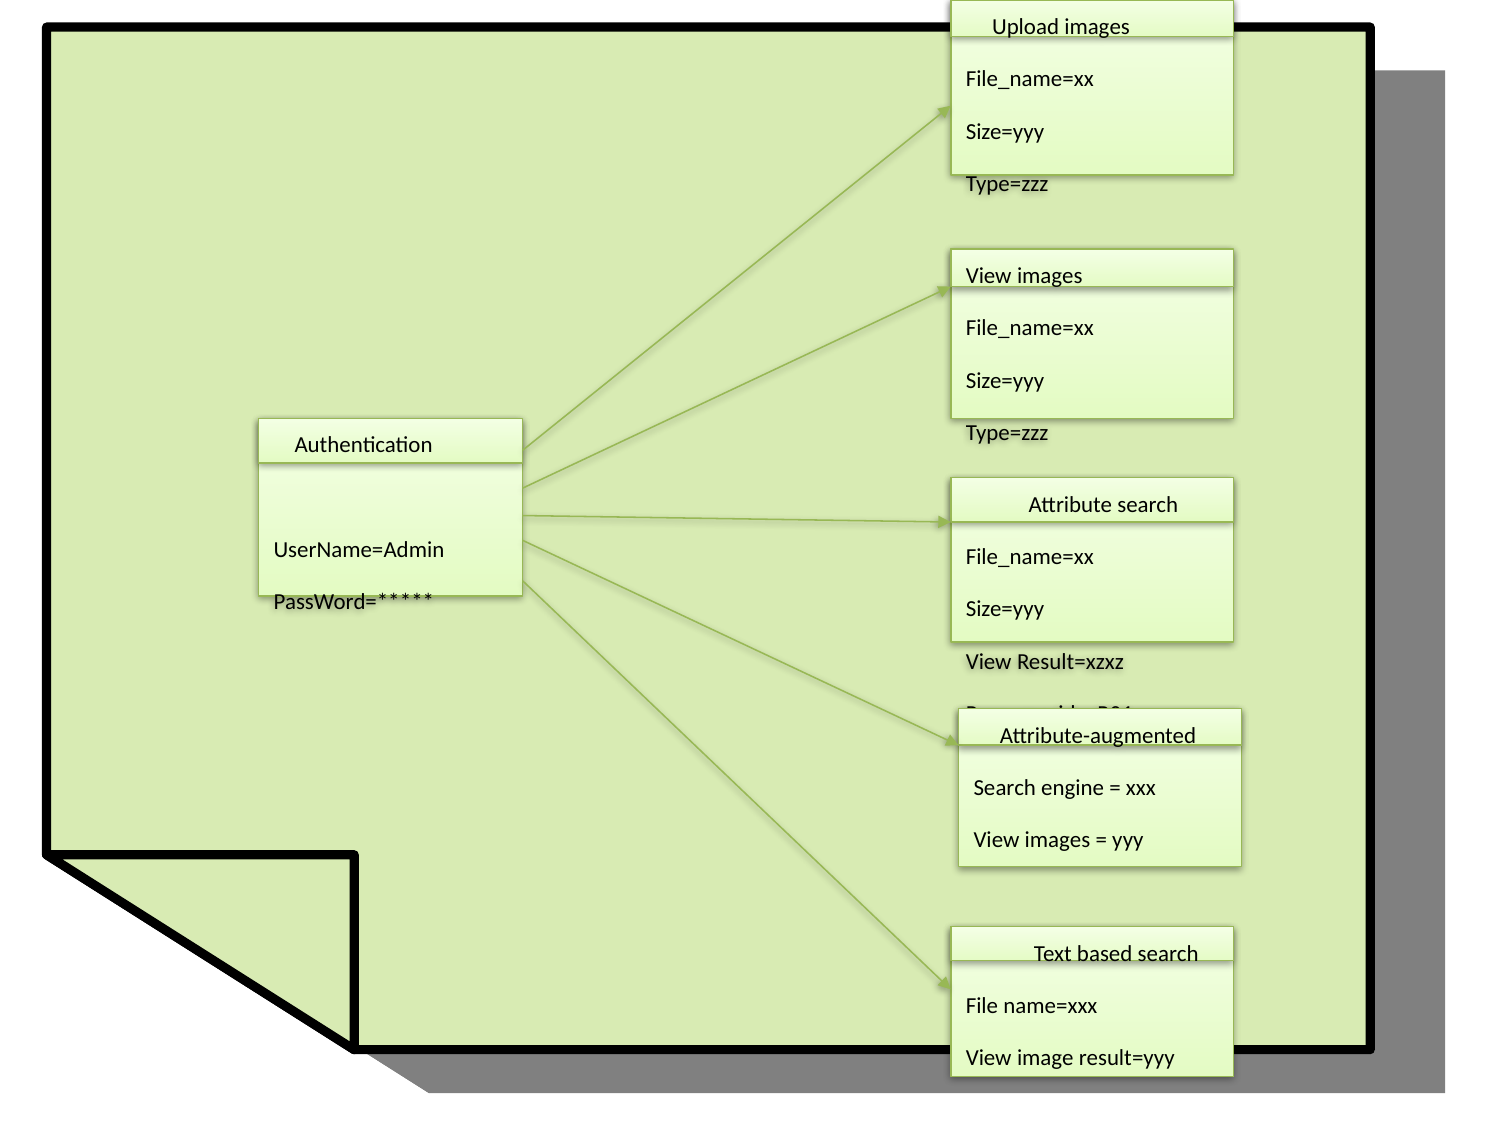

File_name=xx
Size=yyy
Type=zzz

     Upload images

File_name=xx
Size=yyy
Type=zzz

View images

UserName=Admin
PassWord=*****
    Authentication

File_name=xx
Size=yyy
View Result=xzxz
Resource-id = R01
            Attribute search

Search engine = xxx
View images = yyy

Salary= 1000
     Attribute-augmented

File name=xxx
View image result=yyy
             Text based search